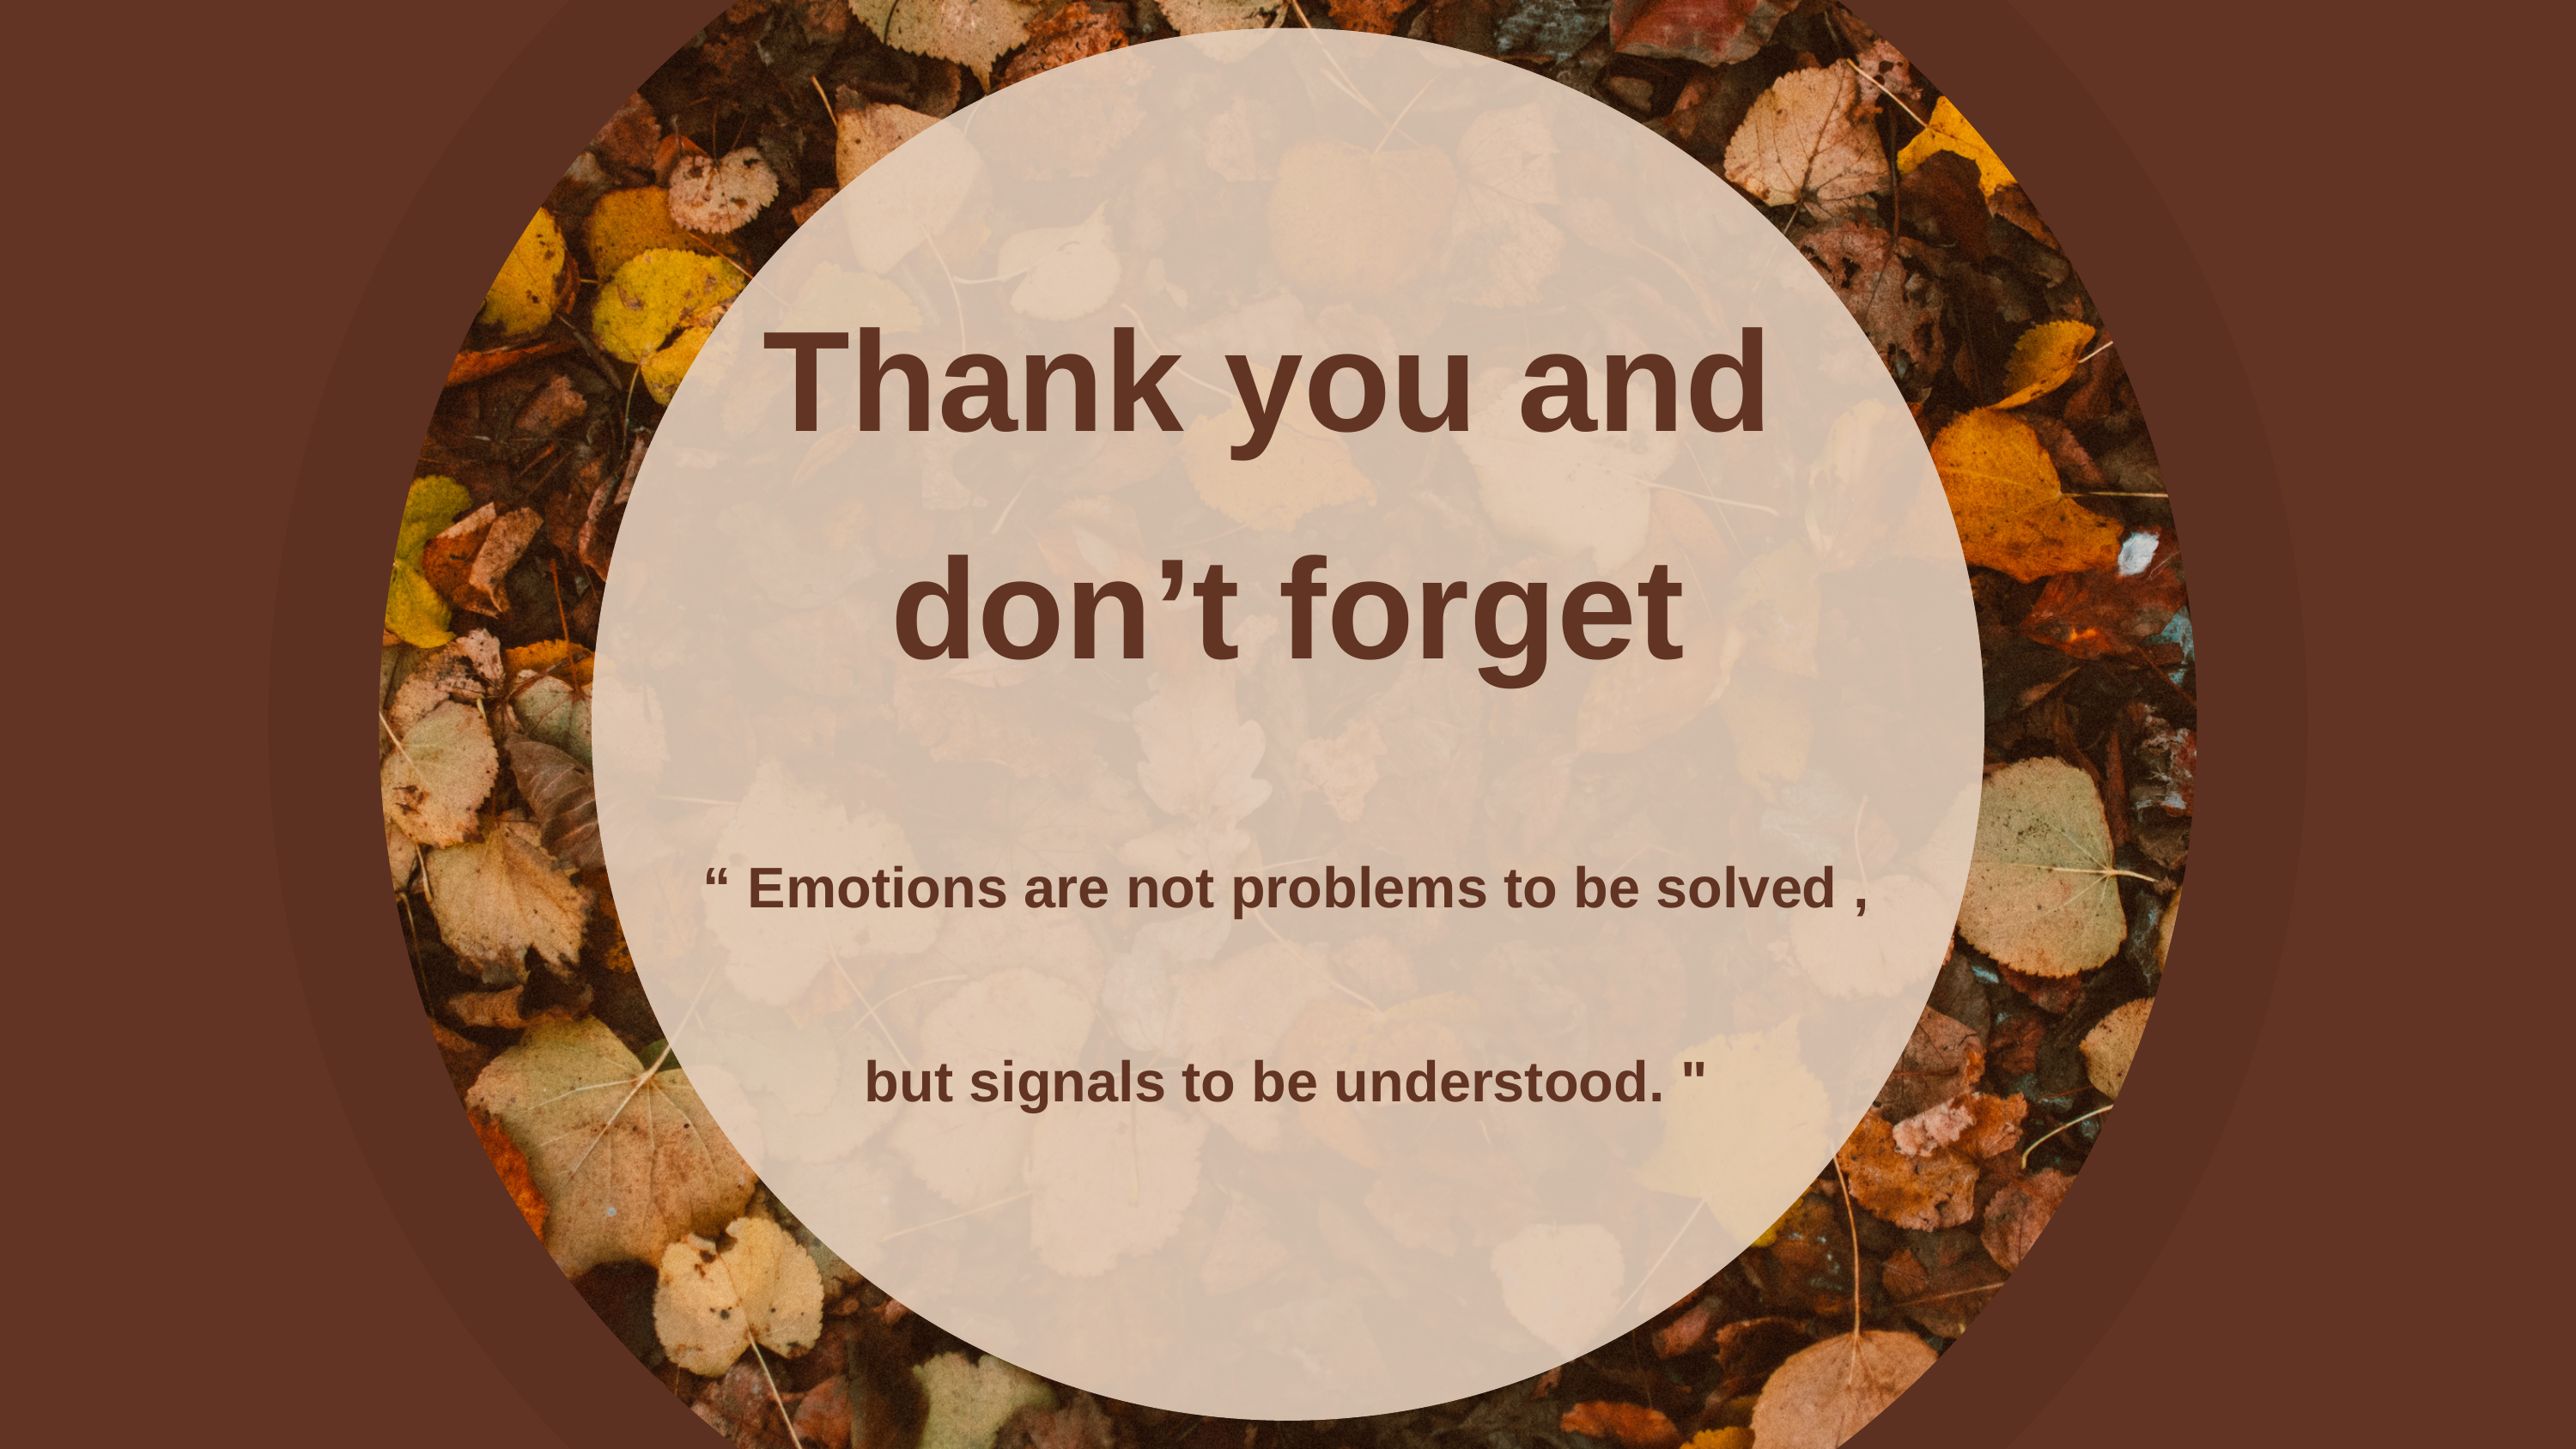

Thank you and

don’t forget
“ Emotions are not problems to be solved , but signals to be understood. "